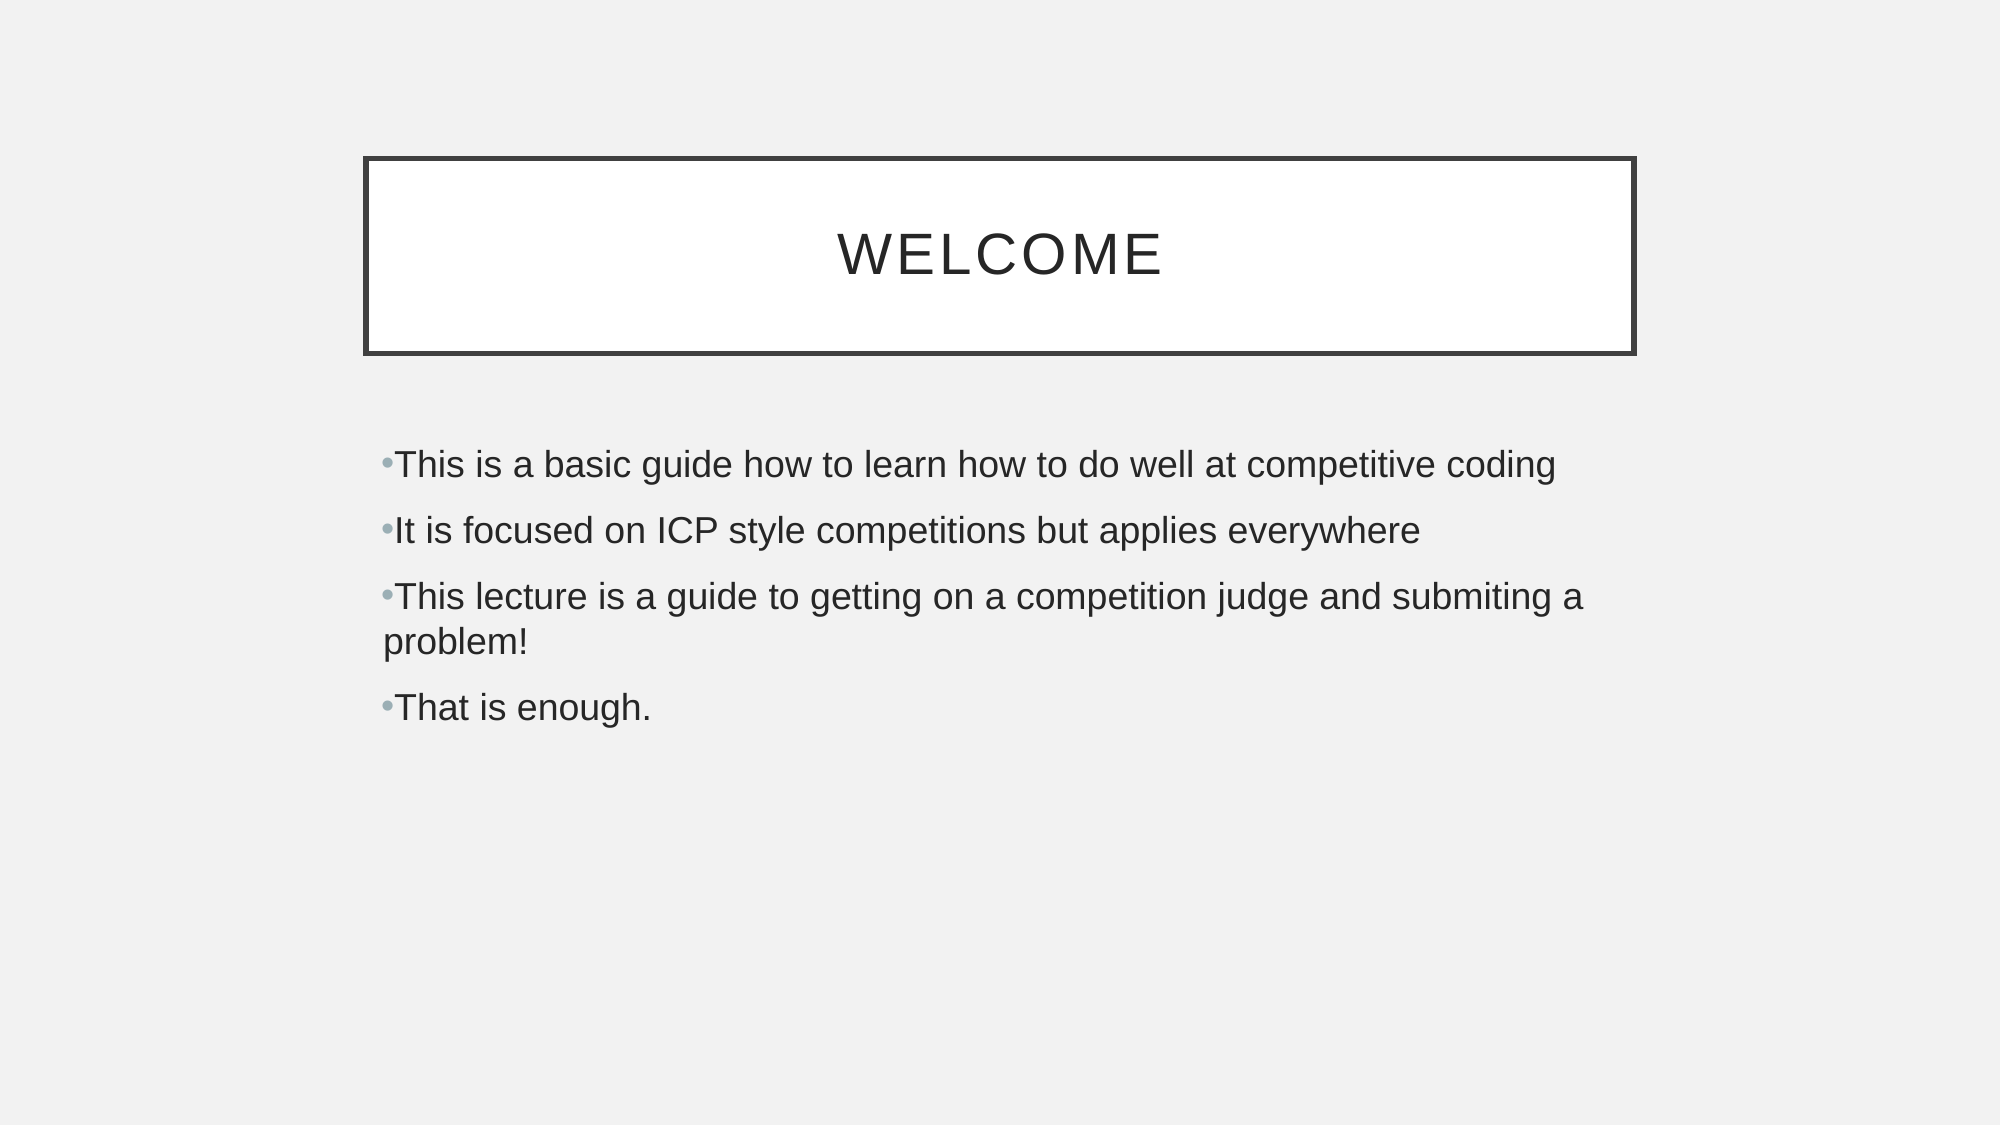

# Welcome
This is a basic guide how to learn how to do well at competitive coding
It is focused on ICP style competitions but applies everywhere
This lecture is a guide to getting on a competition judge and submiting a problem!
That is enough.